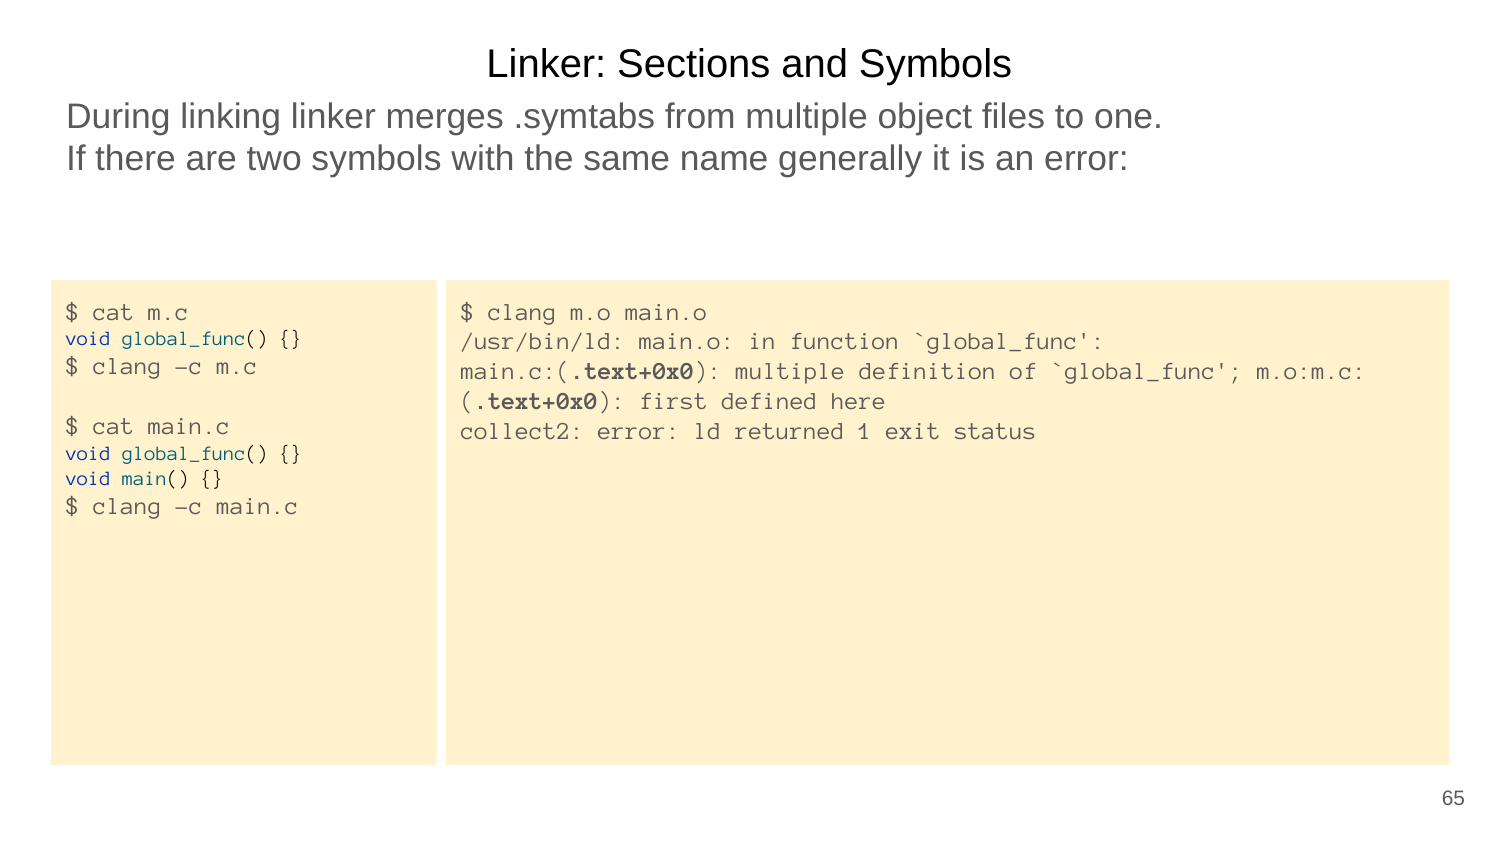

Linker: Sections and Symbols
During linking linker merges .symtabs from multiple object files to one.
If there are two symbols with the same name generally it is an error:

$ cat m.c
void global_func() {}
$ clang -c m.c

$ cat main.c
void global_func() {}
void main() {}
$ clang -c main.c

$ clang m.o main.o
/usr/bin/ld: main.o: in function `global_func':
main.c:(.text+0x0): multiple definition of `global_func'; m.o:m.c:(.text+0x0): first defined here
collect2: error: ld returned 1 exit status

65